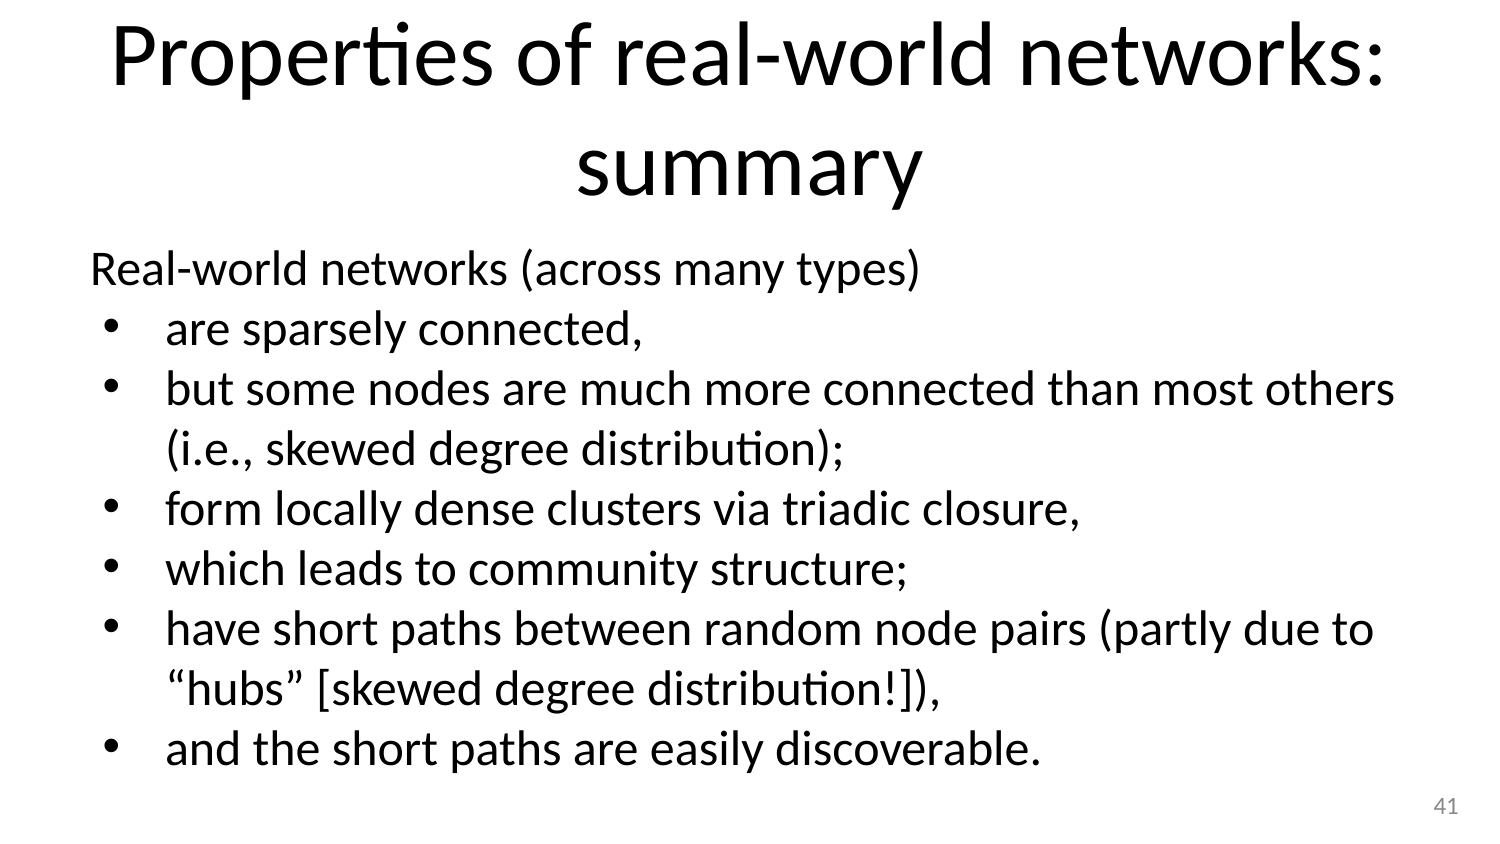

# Properties of real-world networks: summary
Real-world networks (across many types)
are sparsely connected,
but some nodes are much more connected than most others (i.e., skewed degree distribution);
form locally dense clusters via triadic closure,
which leads to community structure;
have short paths between random node pairs (partly due to “hubs” [skewed degree distribution!]),
and the short paths are easily discoverable.
41